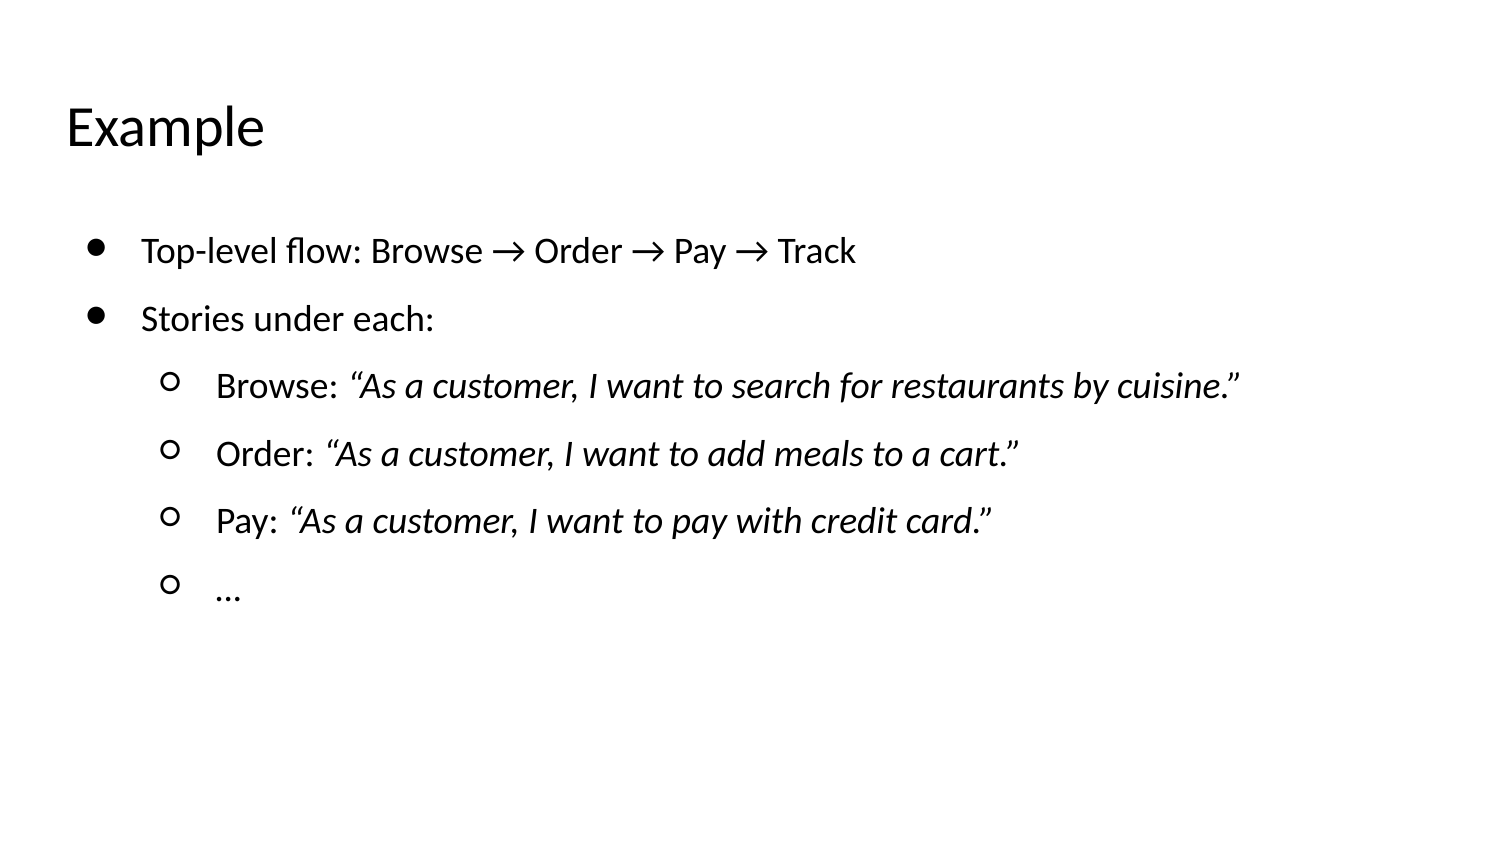

# Example
Top-level flow: Browse → Order → Pay → Track
Stories under each:
Browse: “As a customer, I want to search for restaurants by cuisine.”
Order: “As a customer, I want to add meals to a cart.”
Pay: “As a customer, I want to pay with credit card.”
…